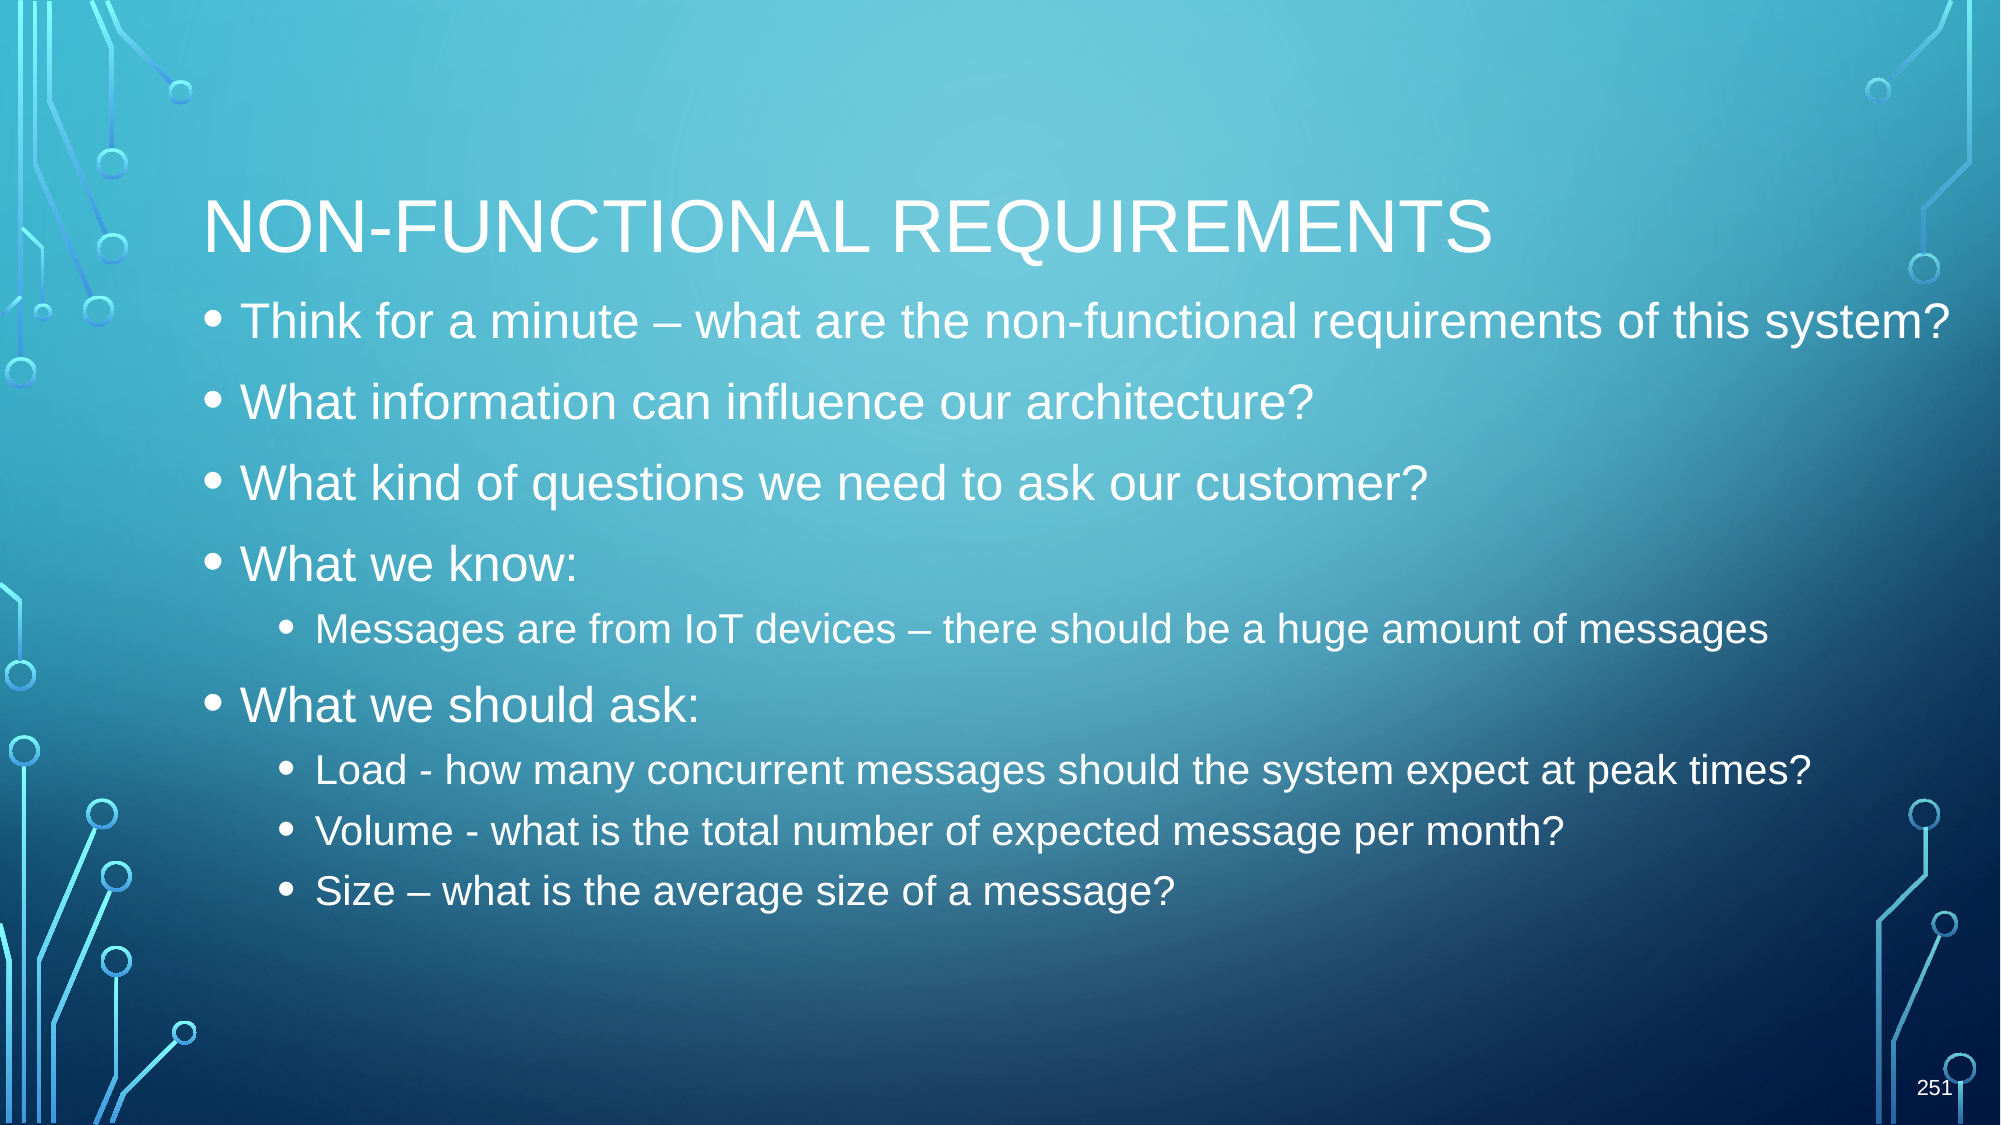

# Non-Functional requirements
Think for a minute – what are the non-functional requirements of this system?
What information can influence our architecture?
What kind of questions we need to ask our customer?
What we know:
Messages are from IoT devices – there should be a huge amount of messages
What we should ask:
Load - how many concurrent messages should the system expect at peak times?
Volume - what is the total number of expected message per month?
Size – what is the average size of a message?

251